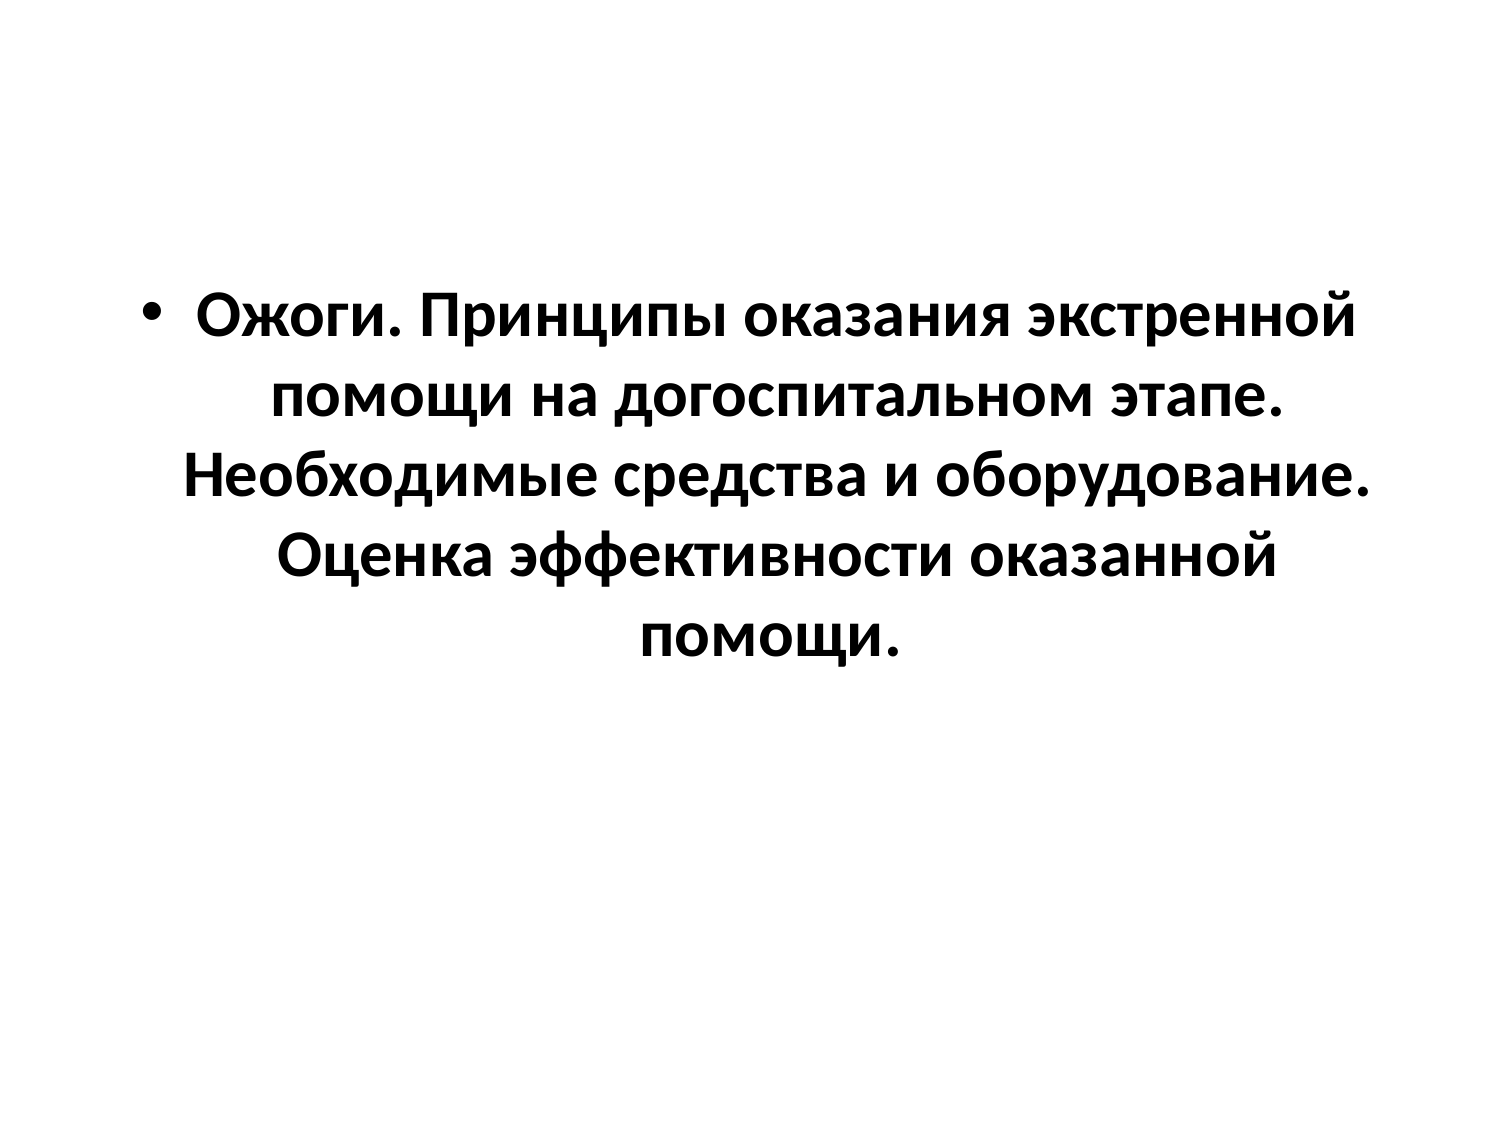

#
Ожоги. Принципы оказания экстренной помощи на догоспитальном этапе. Необходимые средства и оборудование. Оценка эффективности оказанной помощи.